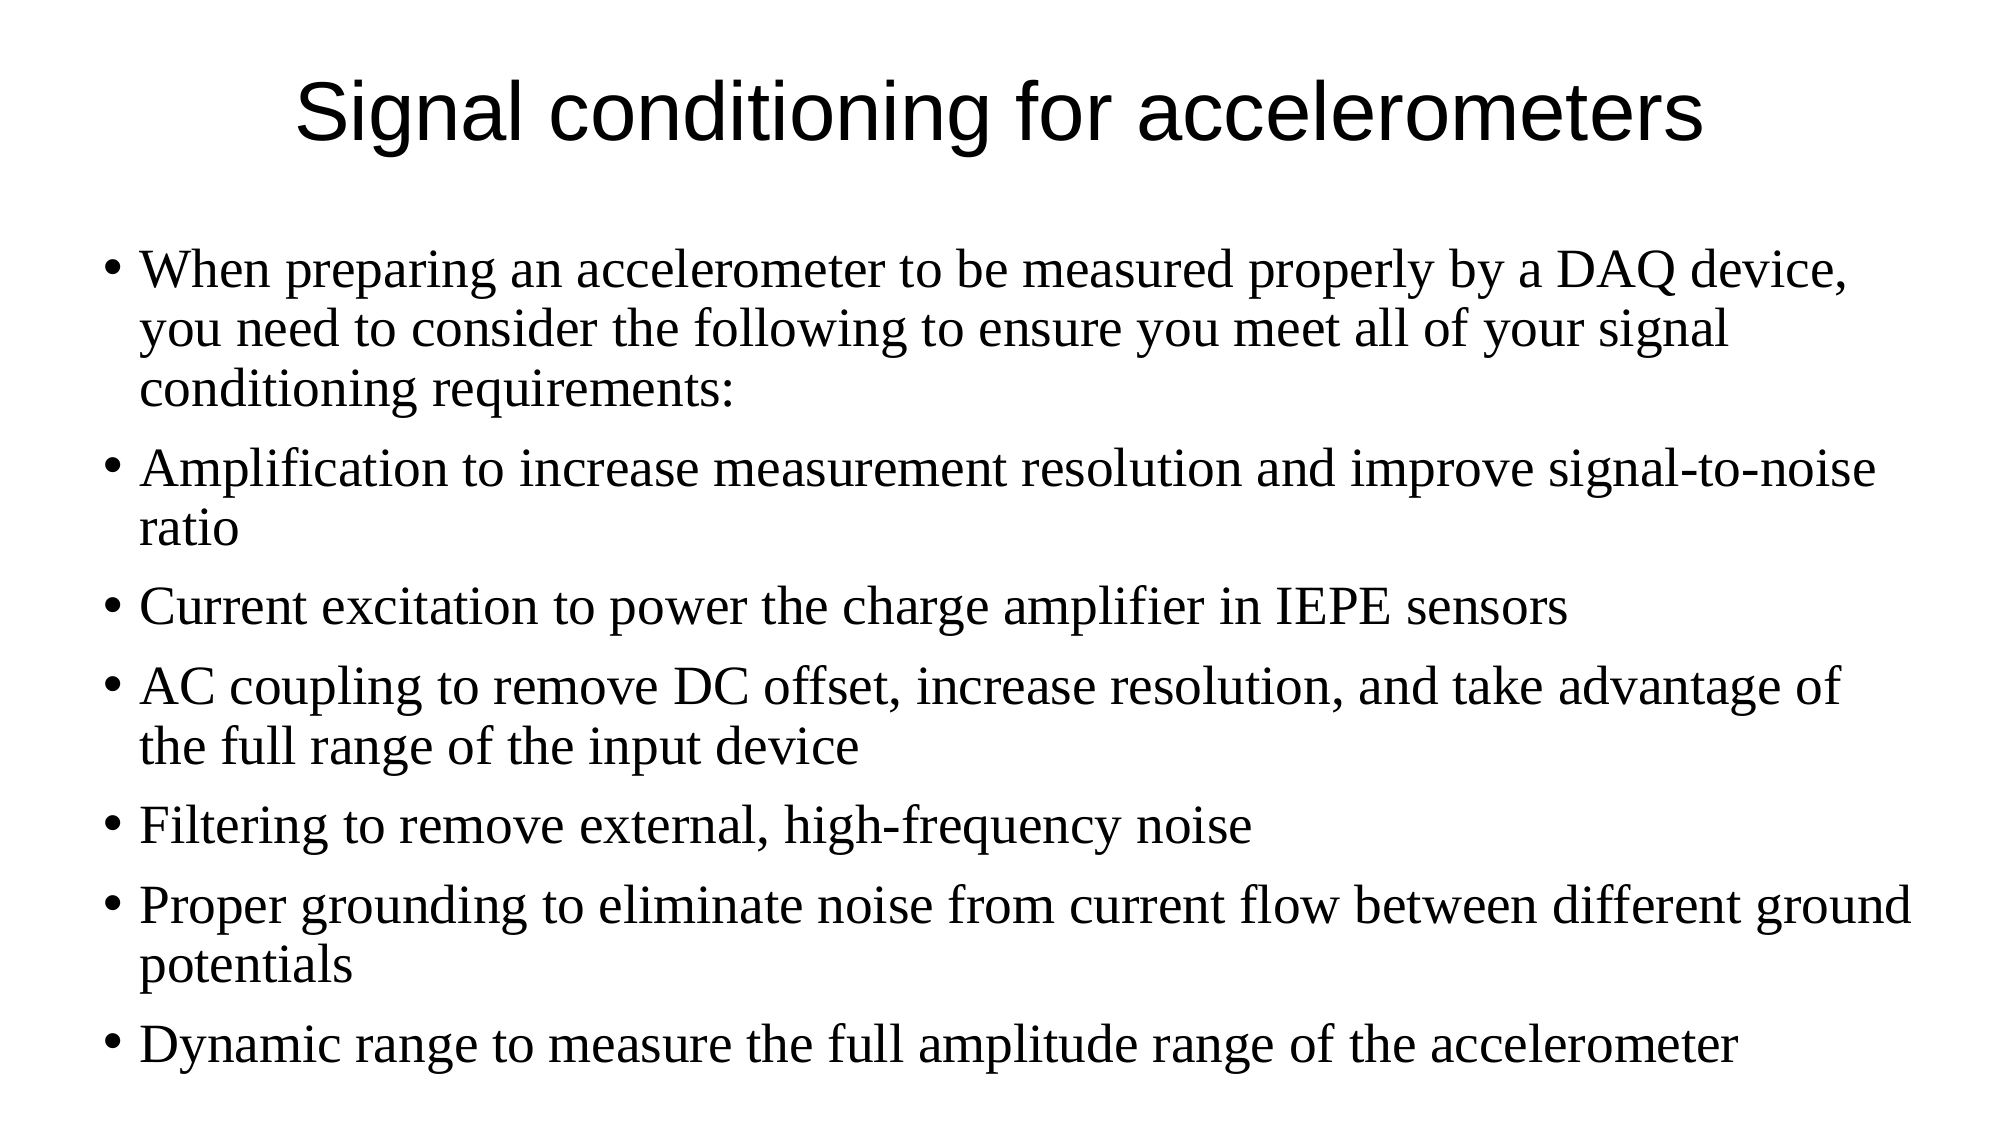

# Signal conditioning for accelerometers
When preparing an accelerometer to be measured properly by a DAQ device, you need to consider the following to ensure you meet all of your signal conditioning requirements:
Amplification to increase measurement resolution and improve signal-to-noise ratio
Current excitation to power the charge amplifier in IEPE sensors
AC coupling to remove DC offset, increase resolution, and take advantage of the full range of the input device
Filtering to remove external, high-frequency noise
Proper grounding to eliminate noise from current flow between different ground potentials
Dynamic range to measure the full amplitude range of the accelerometer